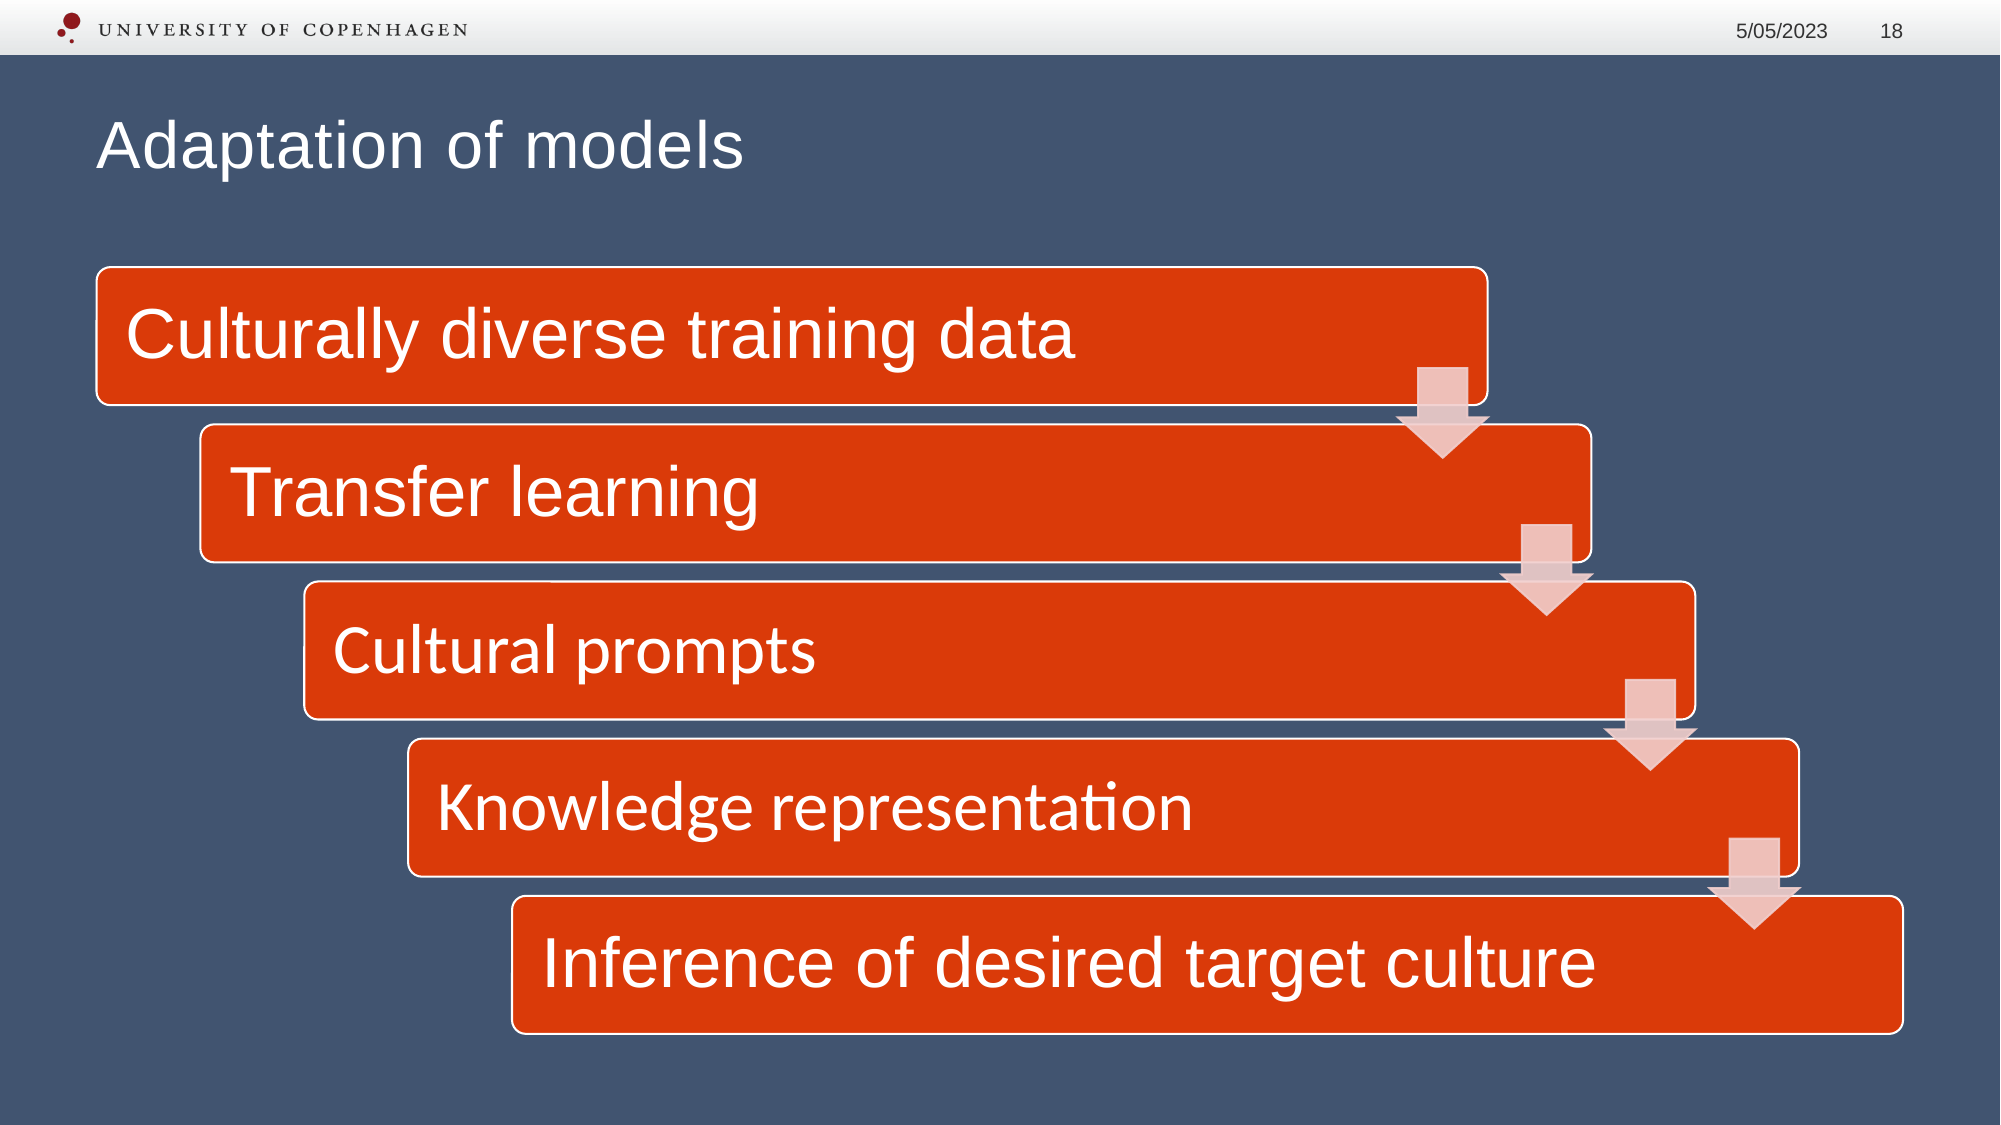

5/05/2023
18
# Adaptation of models
Culturally diverse training data
Transfer learning
Cultural prompts
Knowledge representation
Inference of desired target culture